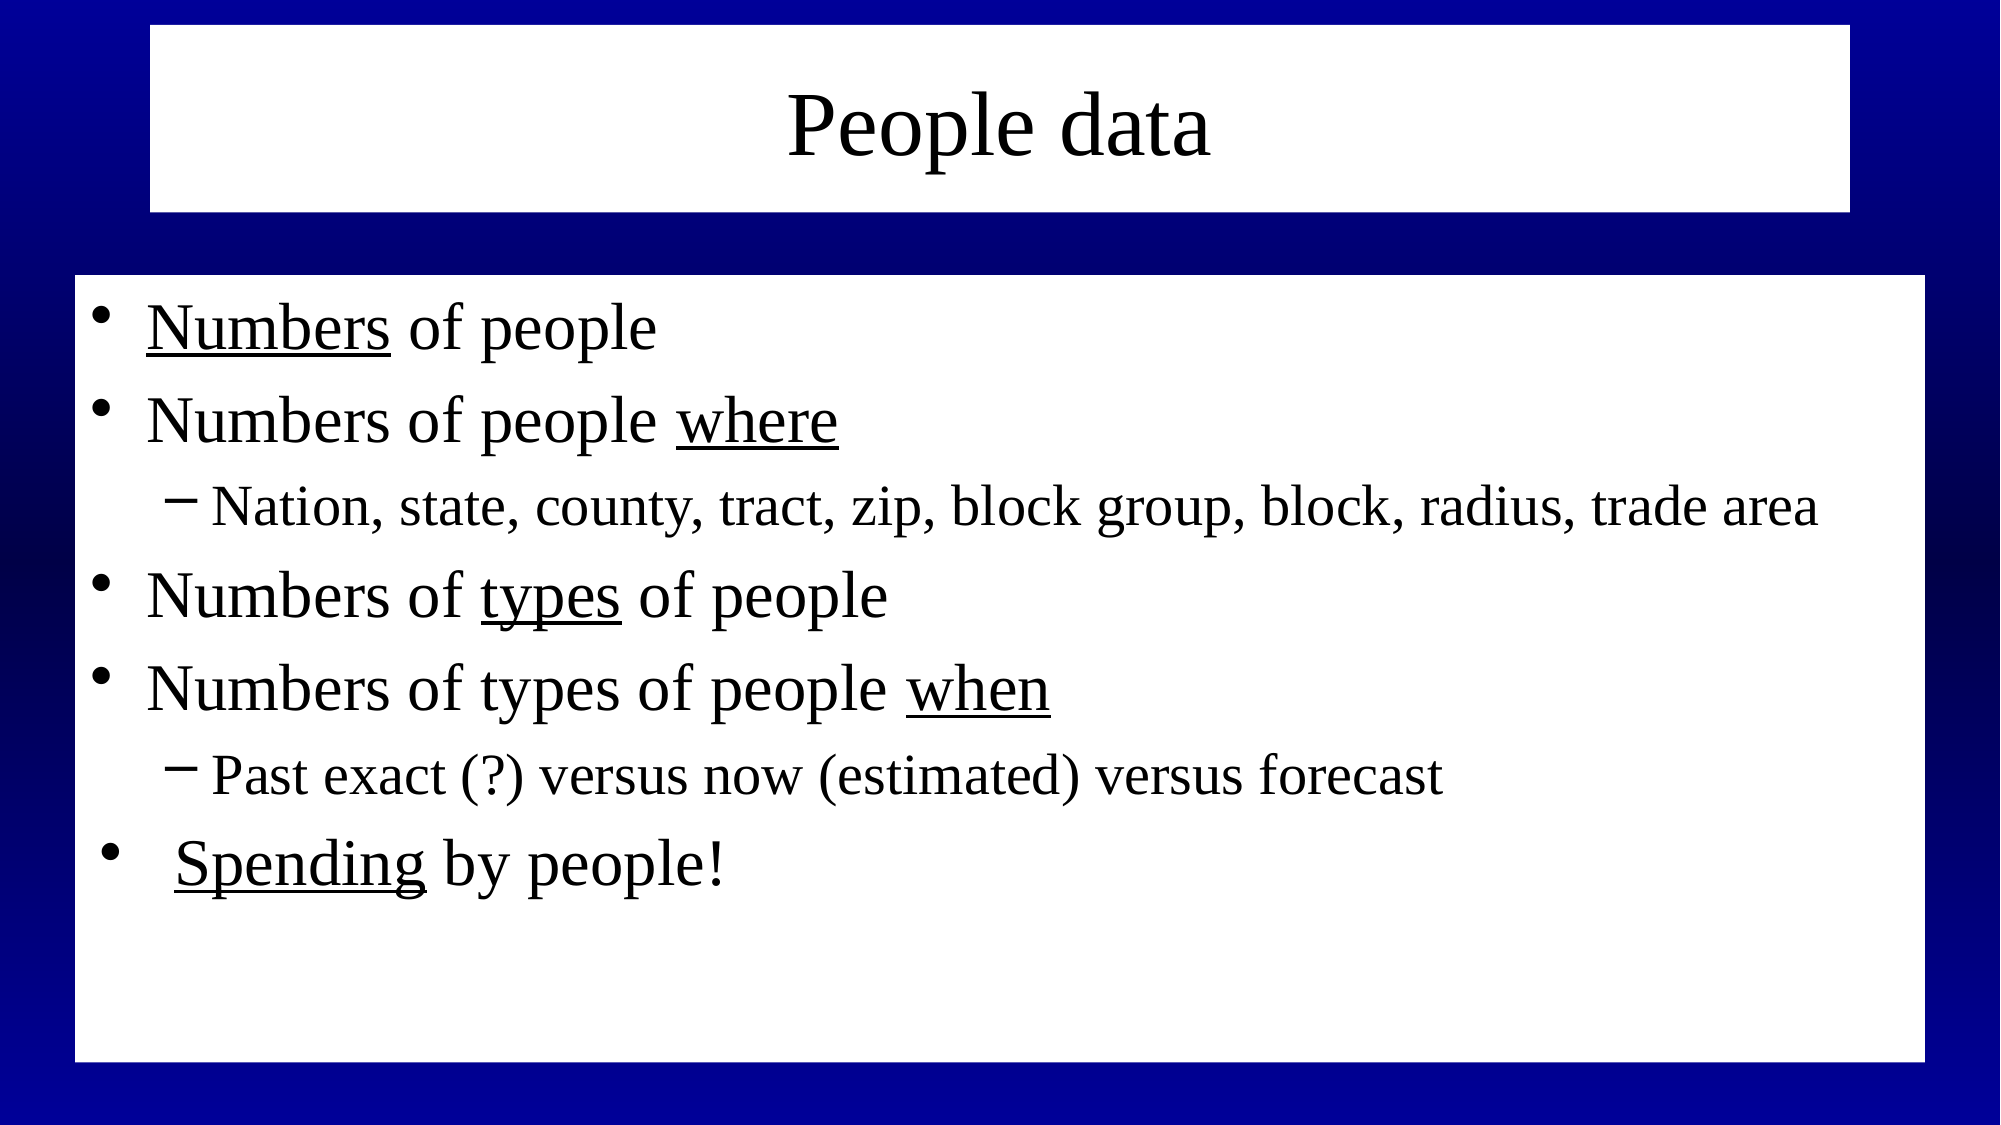

# People data
Numbers of people
Numbers of people where
Nation, state, county, tract, zip, block group, block, radius, trade area
Numbers of types of people
Numbers of types of people when
Past exact (?) versus now (estimated) versus forecast
Spending by people!